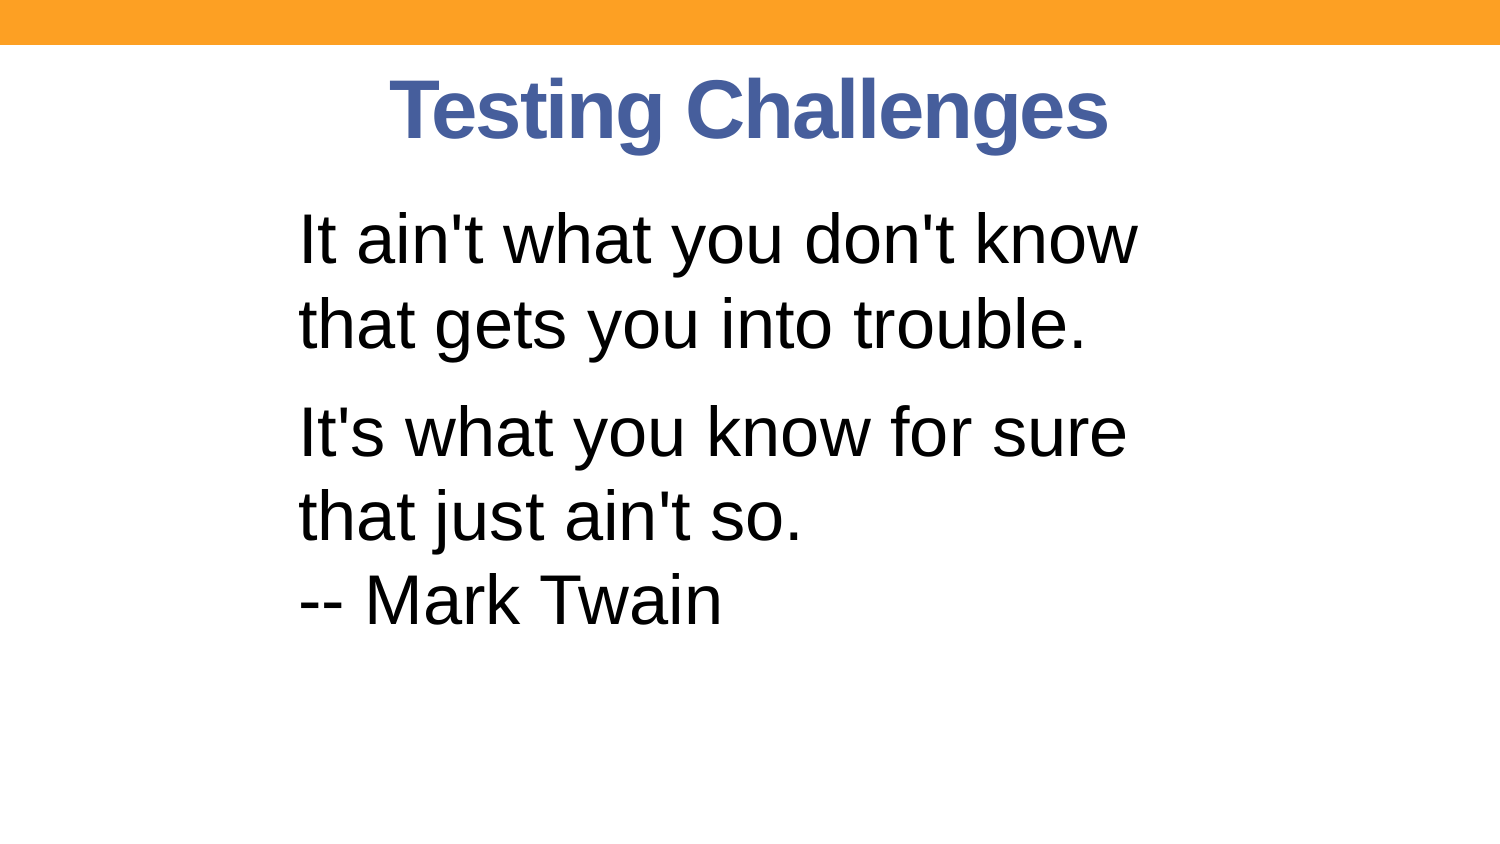

# Testing Challenges
It ain't what you don't know
that gets you into trouble.
It's what you know for sure
that just ain't so.
-- Mark Twain